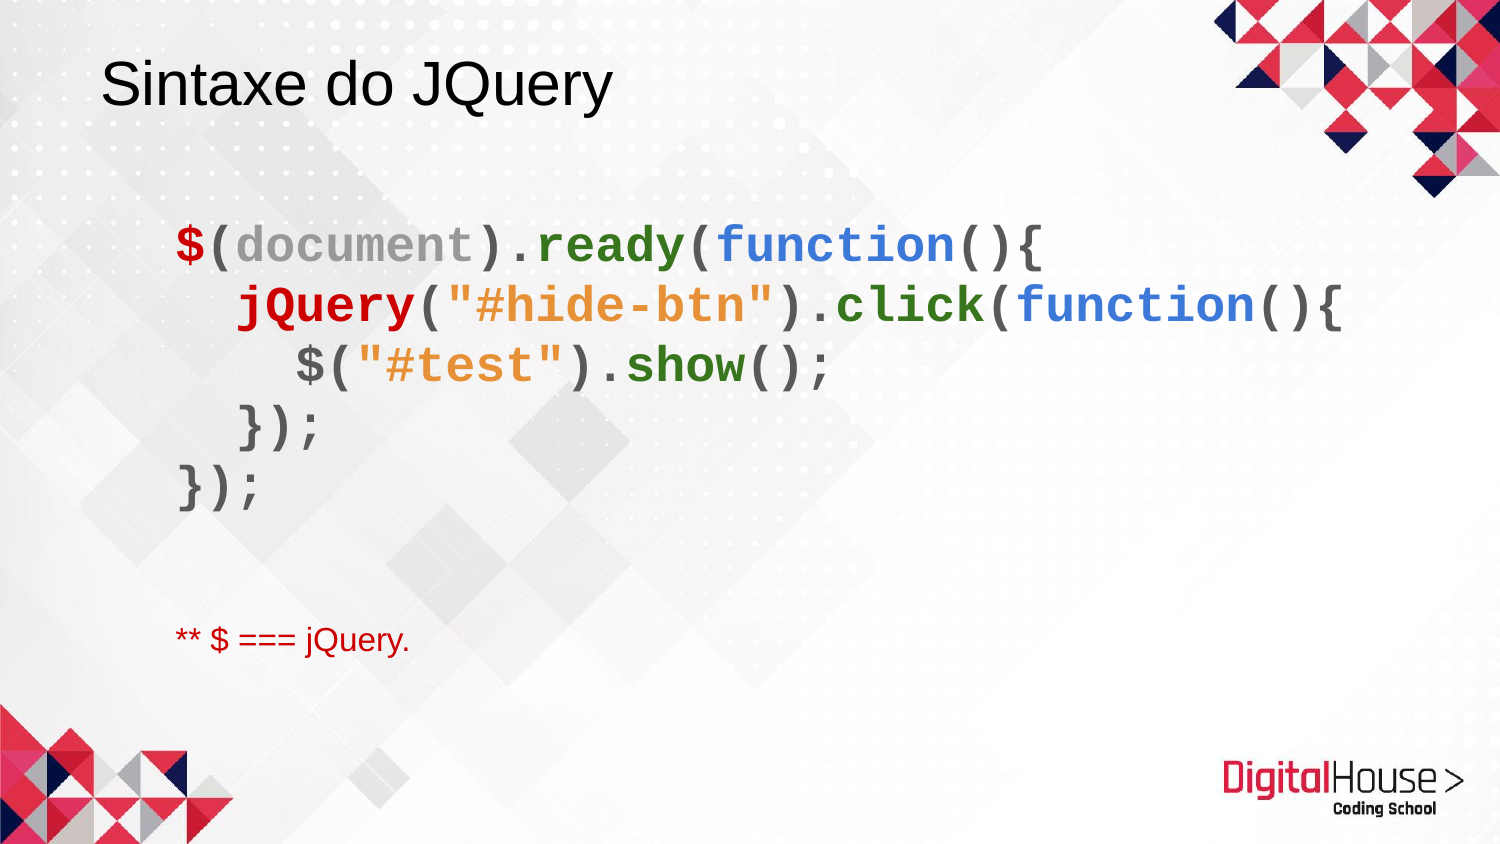

# Sintaxe do JQuery
$(document).ready(function(){
  jQuery("#hide-btn").click(function(){
    $("#test").show();
  });
});

** $ === jQuery.